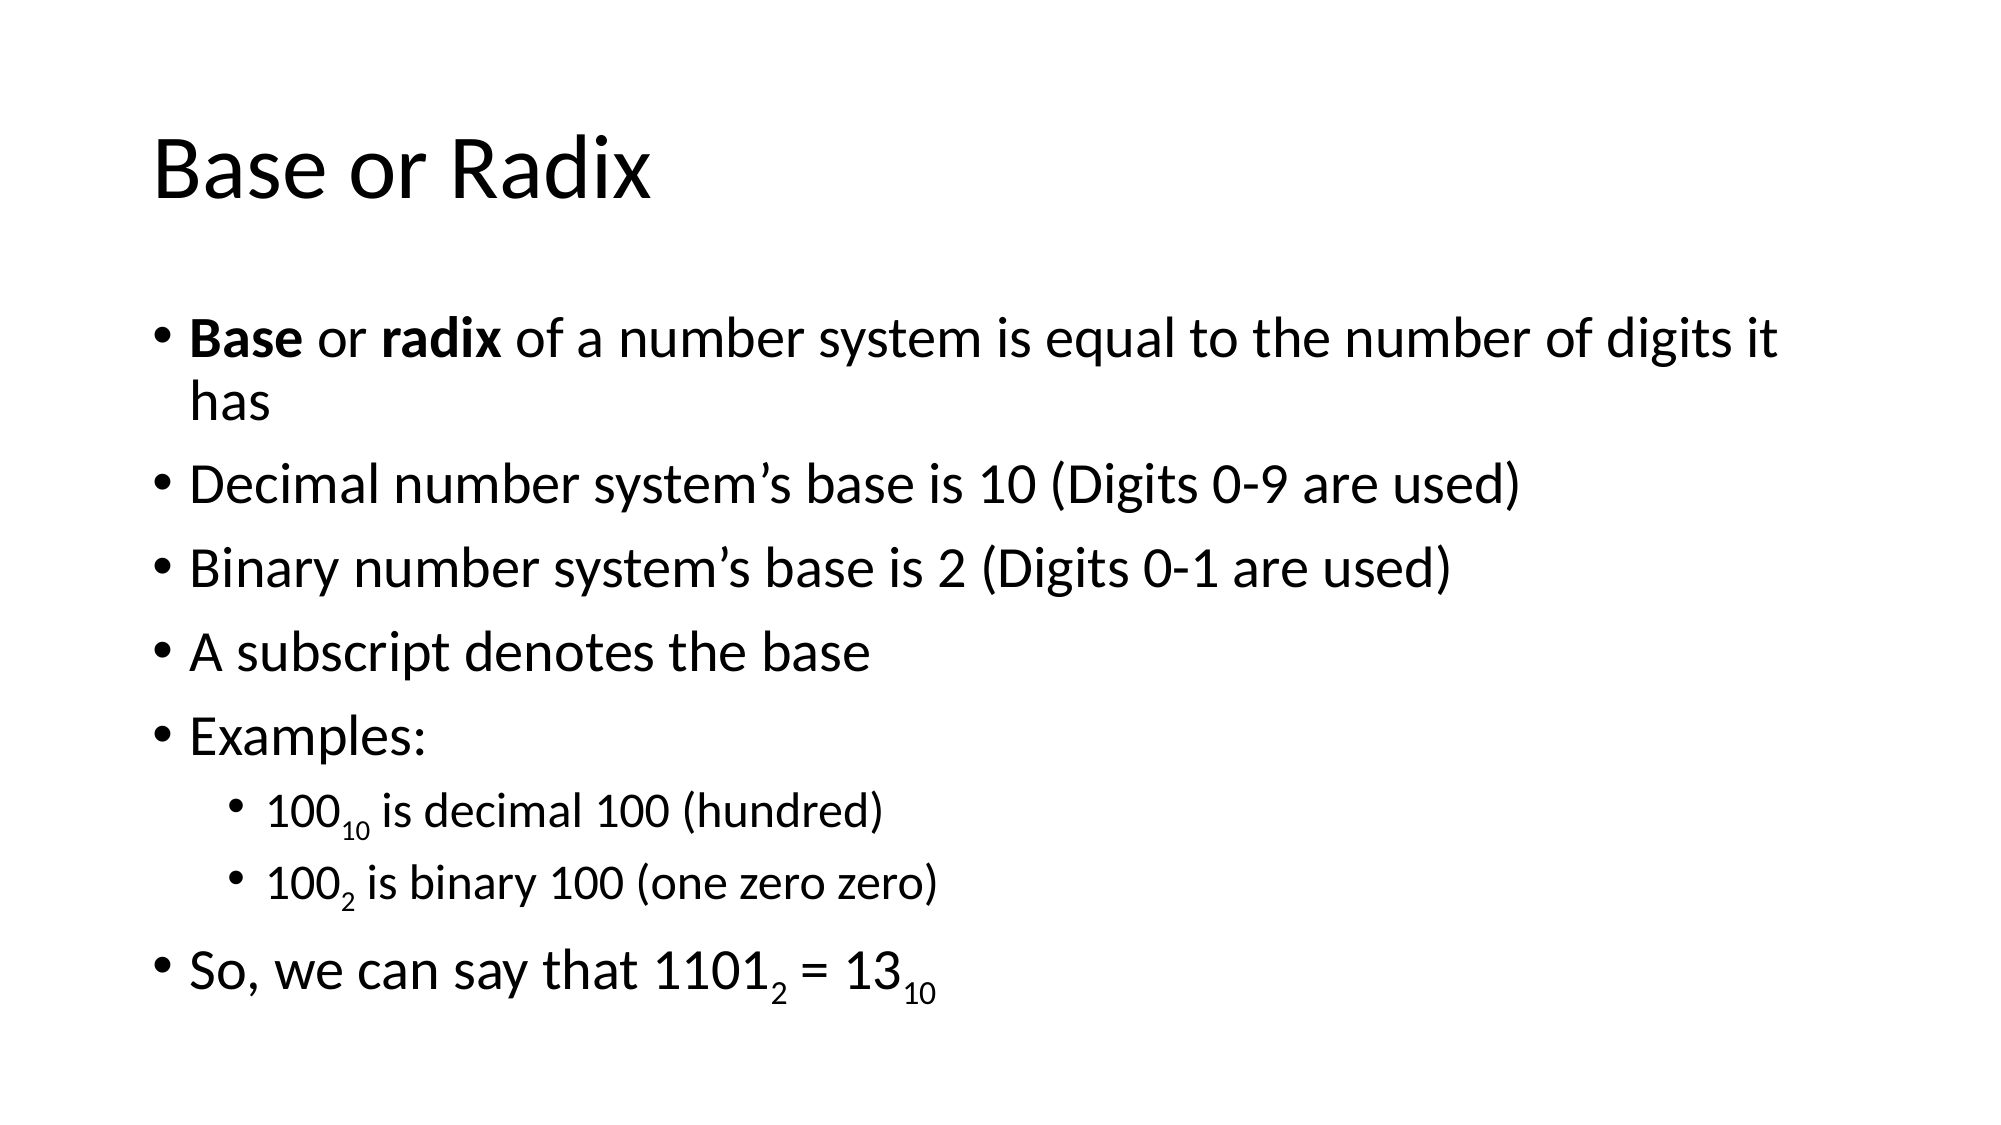

# Base or Radix
Base or radix of a number system is equal to the number of digits it has
Decimal number system’s base is 10 (Digits 0-9 are used)
Binary number system’s base is 2 (Digits 0-1 are used)
A subscript denotes the base
Examples:
10010 is decimal 100 (hundred)
1002 is binary 100 (one zero zero)
So, we can say that 11012 = 1310